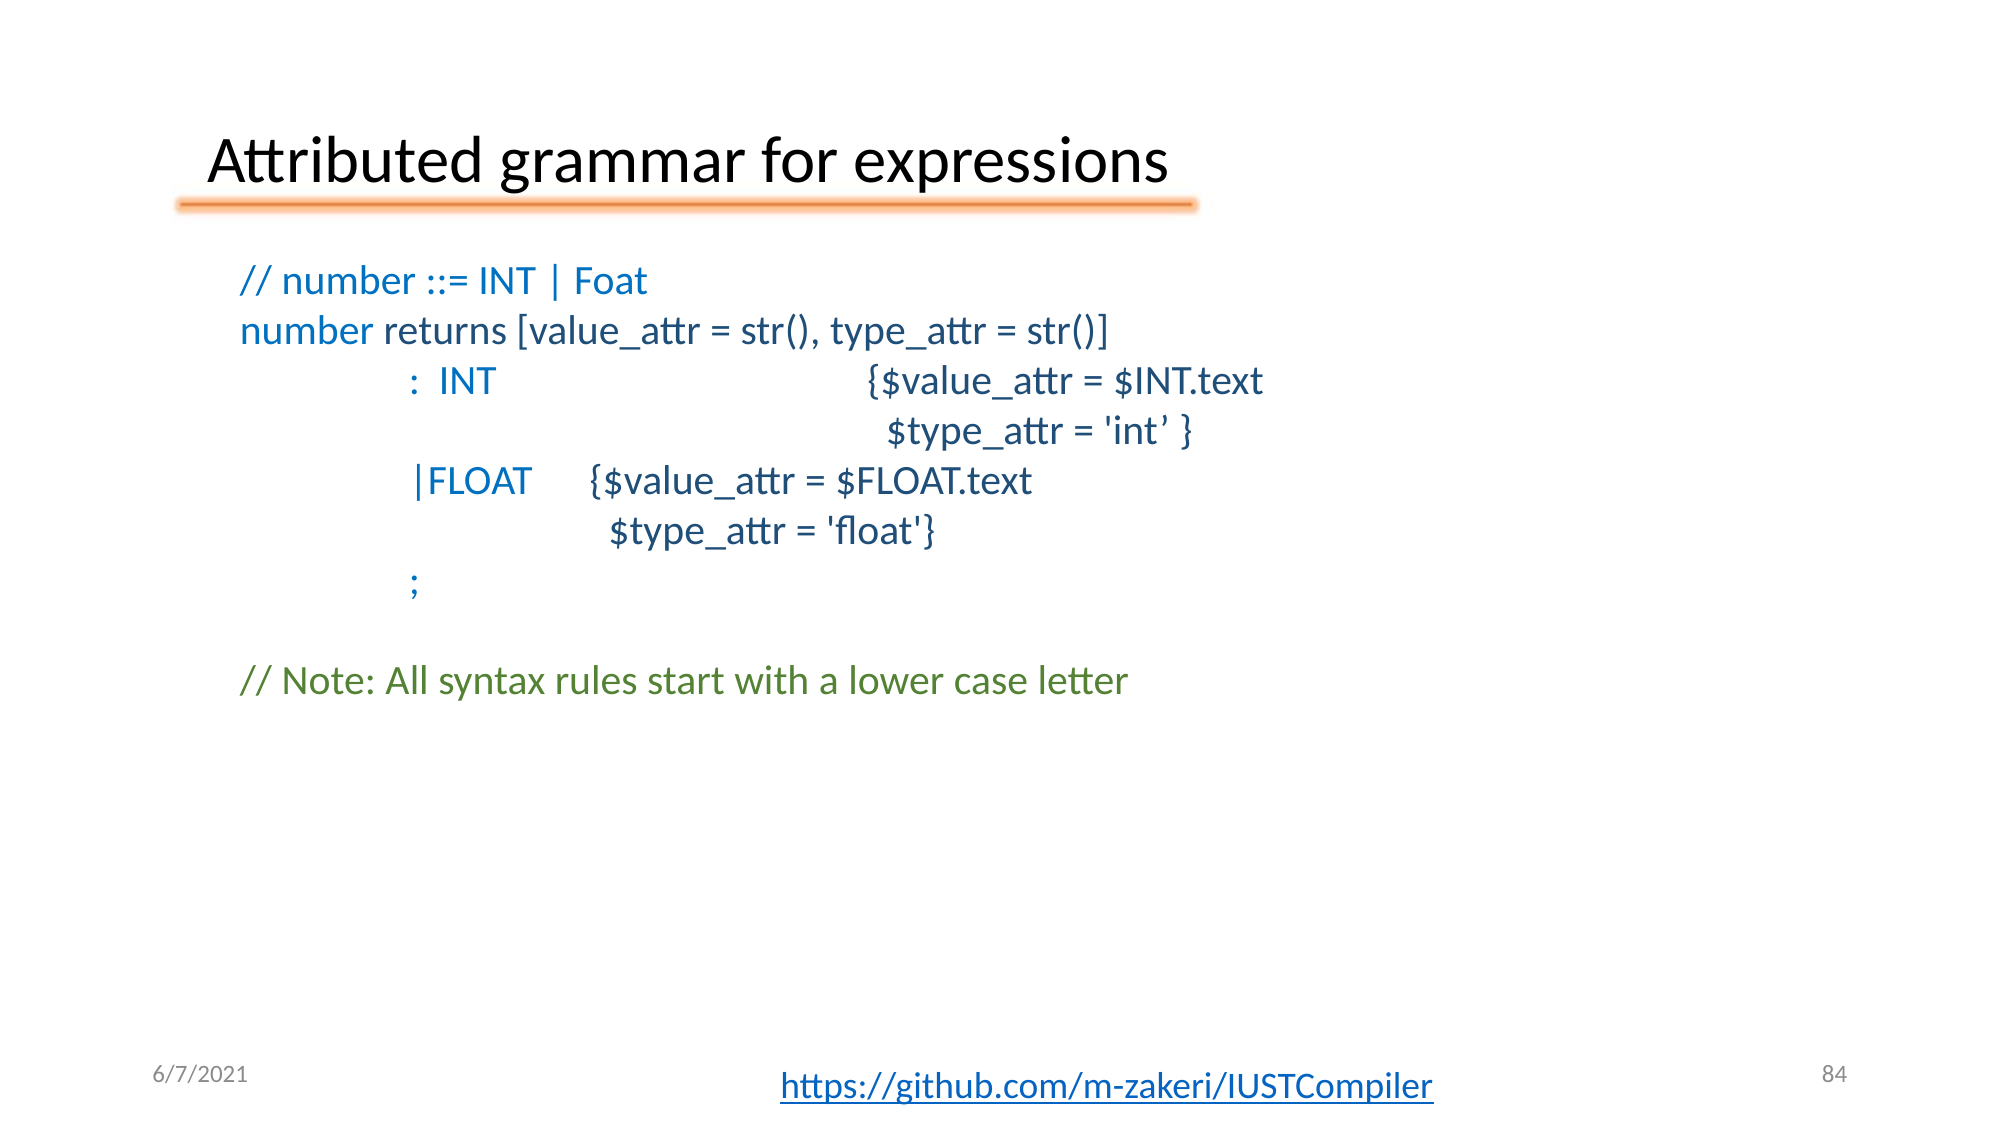

Attributed grammar for expressions
// number ::= INT | Foat
number returns [value_attr = str(), type_attr = str()]
 	  :  INT                                       {$value_attr = $INT.text
                                                                    $type_attr = 'int’ }
   	  |FLOAT      {$value_attr = $FLOAT.text
	                       $type_attr = 'float'}
    	  ;

// Note: All syntax rules start with a lower case letter
6/7/2021
Saeed Parsa
84
https://github.com/m-zakeri/IUSTCompiler